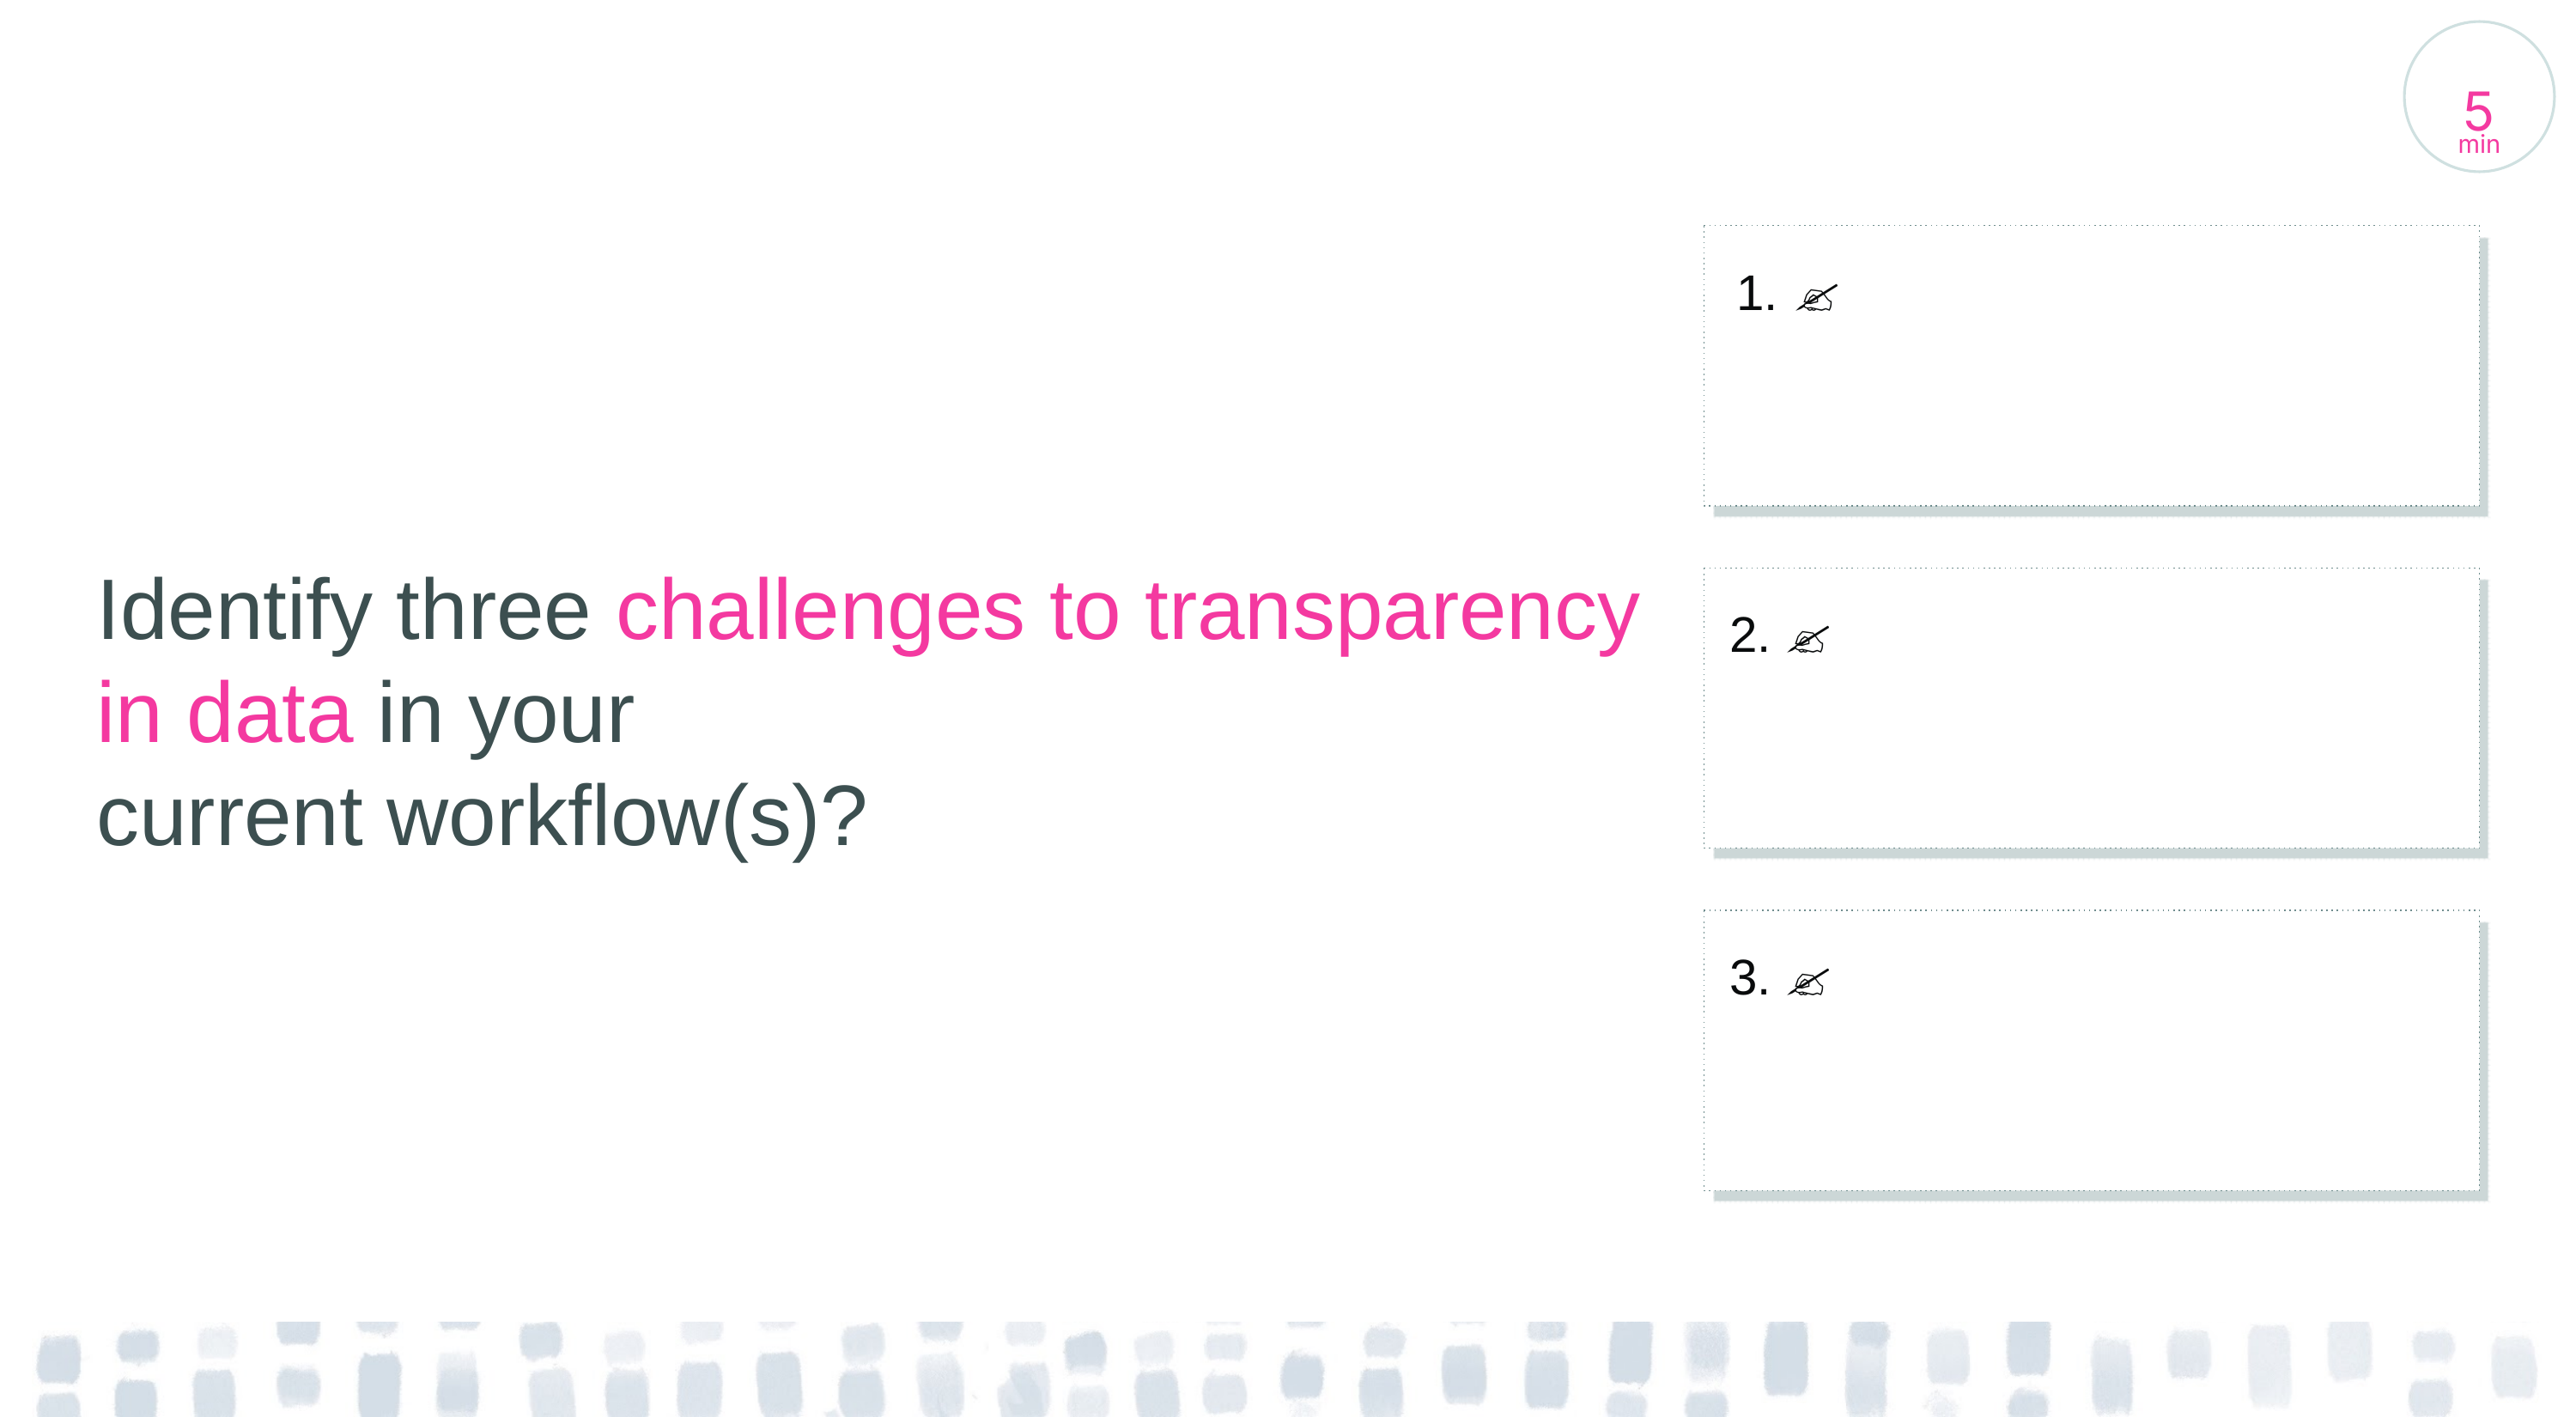

5
min
# Identify three challenges to transparency in data in your current workflow(s)?
✍️
2. ✍️
3. ✍️